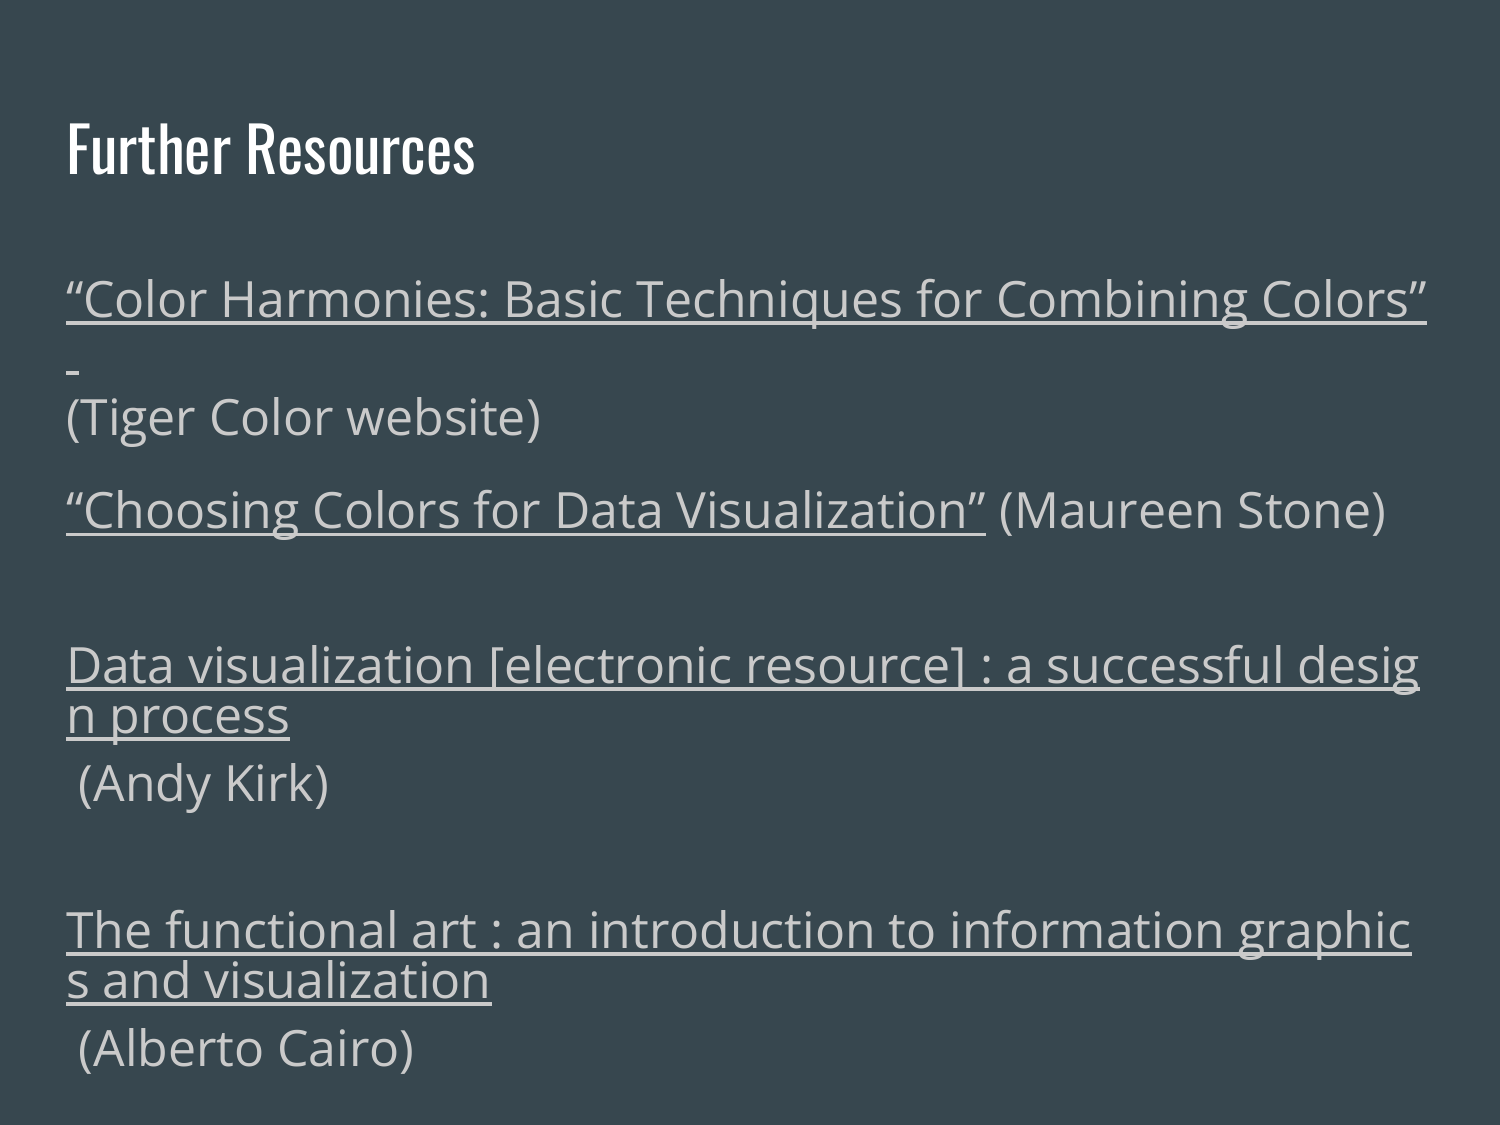

# Further Resources
“Color Harmonies: Basic Techniques for Combining Colors” (Tiger Color website)
“Choosing Colors for Data Visualization” (Maureen Stone)

Data visualization [electronic resource] : a successful design process (Andy Kirk)

The functional art : an introduction to information graphics and visualization (Alberto Cairo)